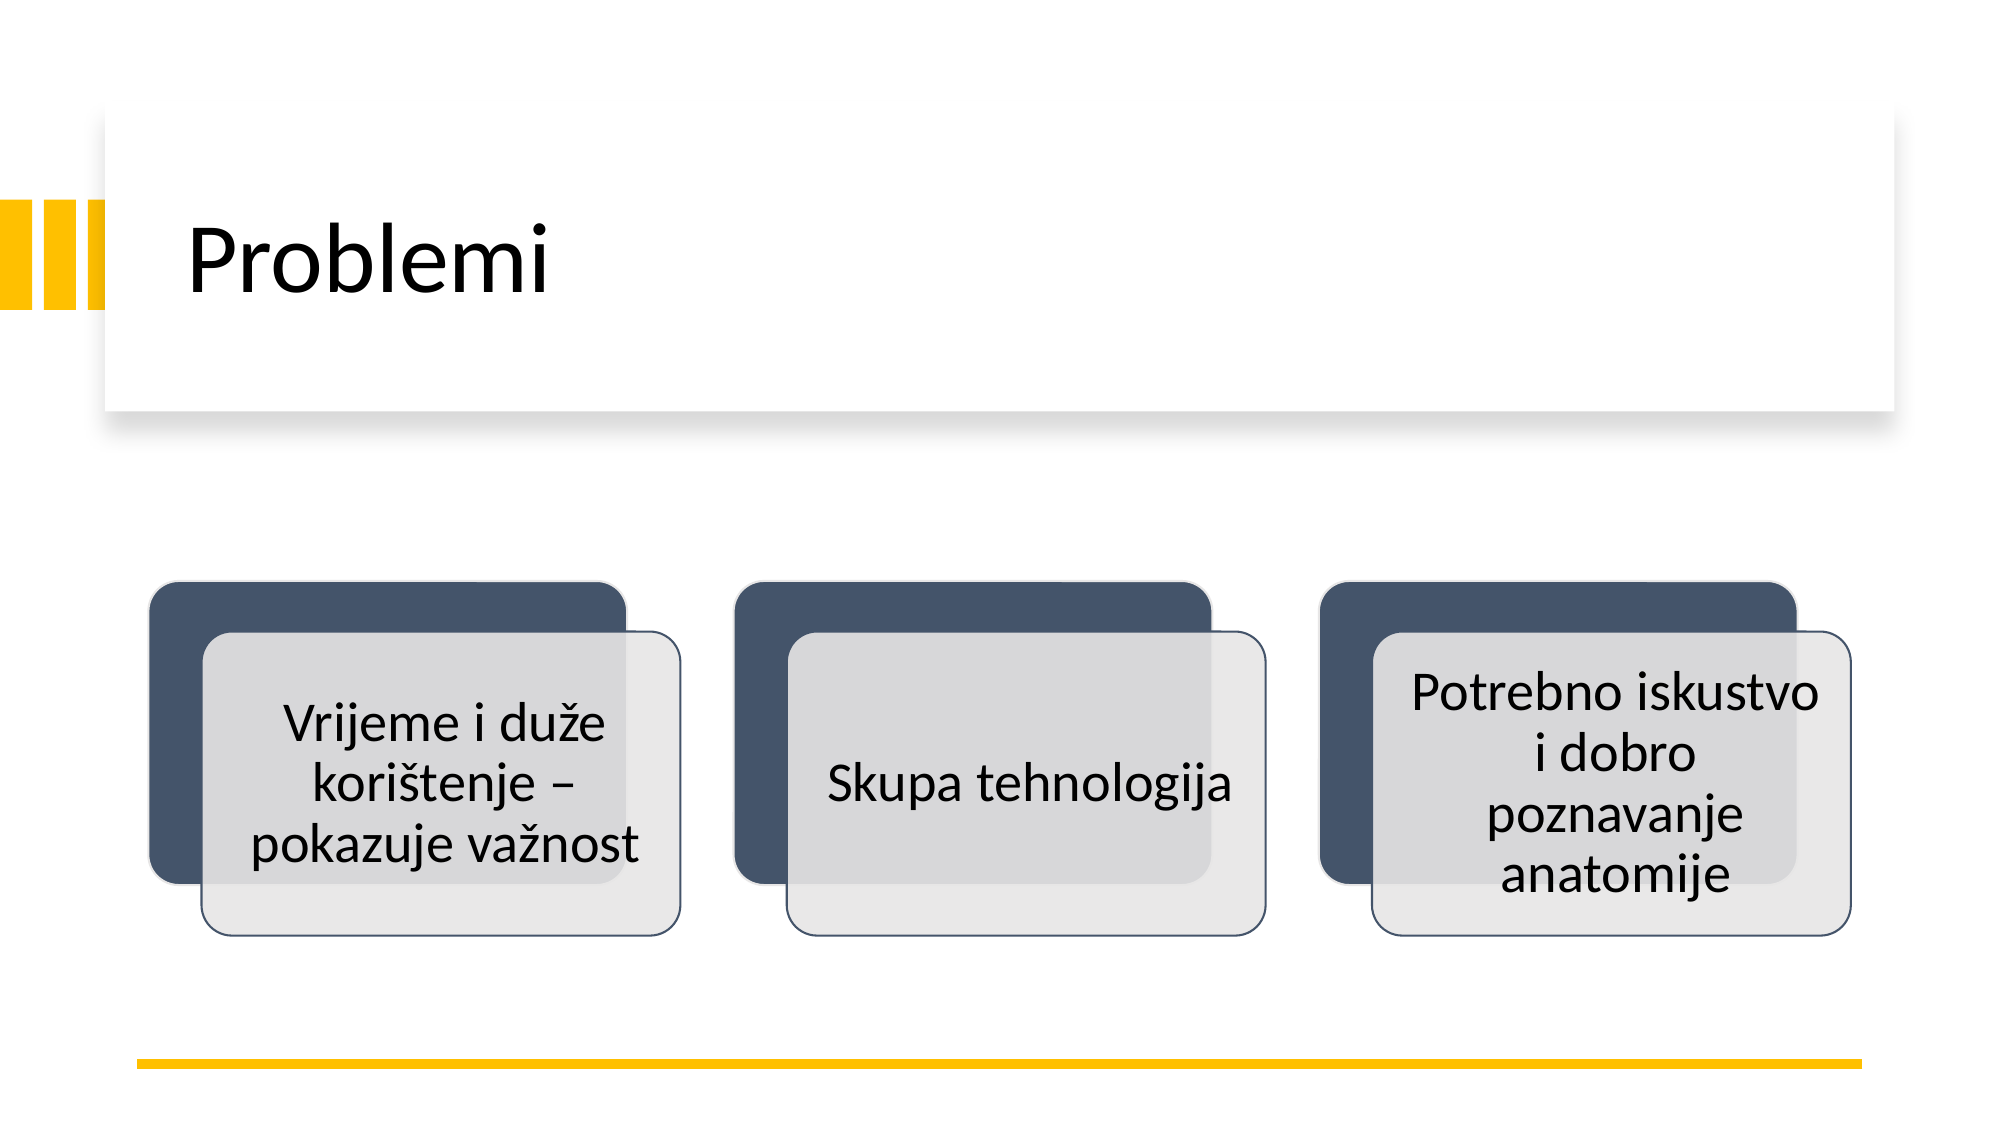

# Problemi

Vrijeme i duže korištenje – pokazuje važnost
Skupa tehnologija
Potrebno iskustvo i dobro poznavanje anatomije